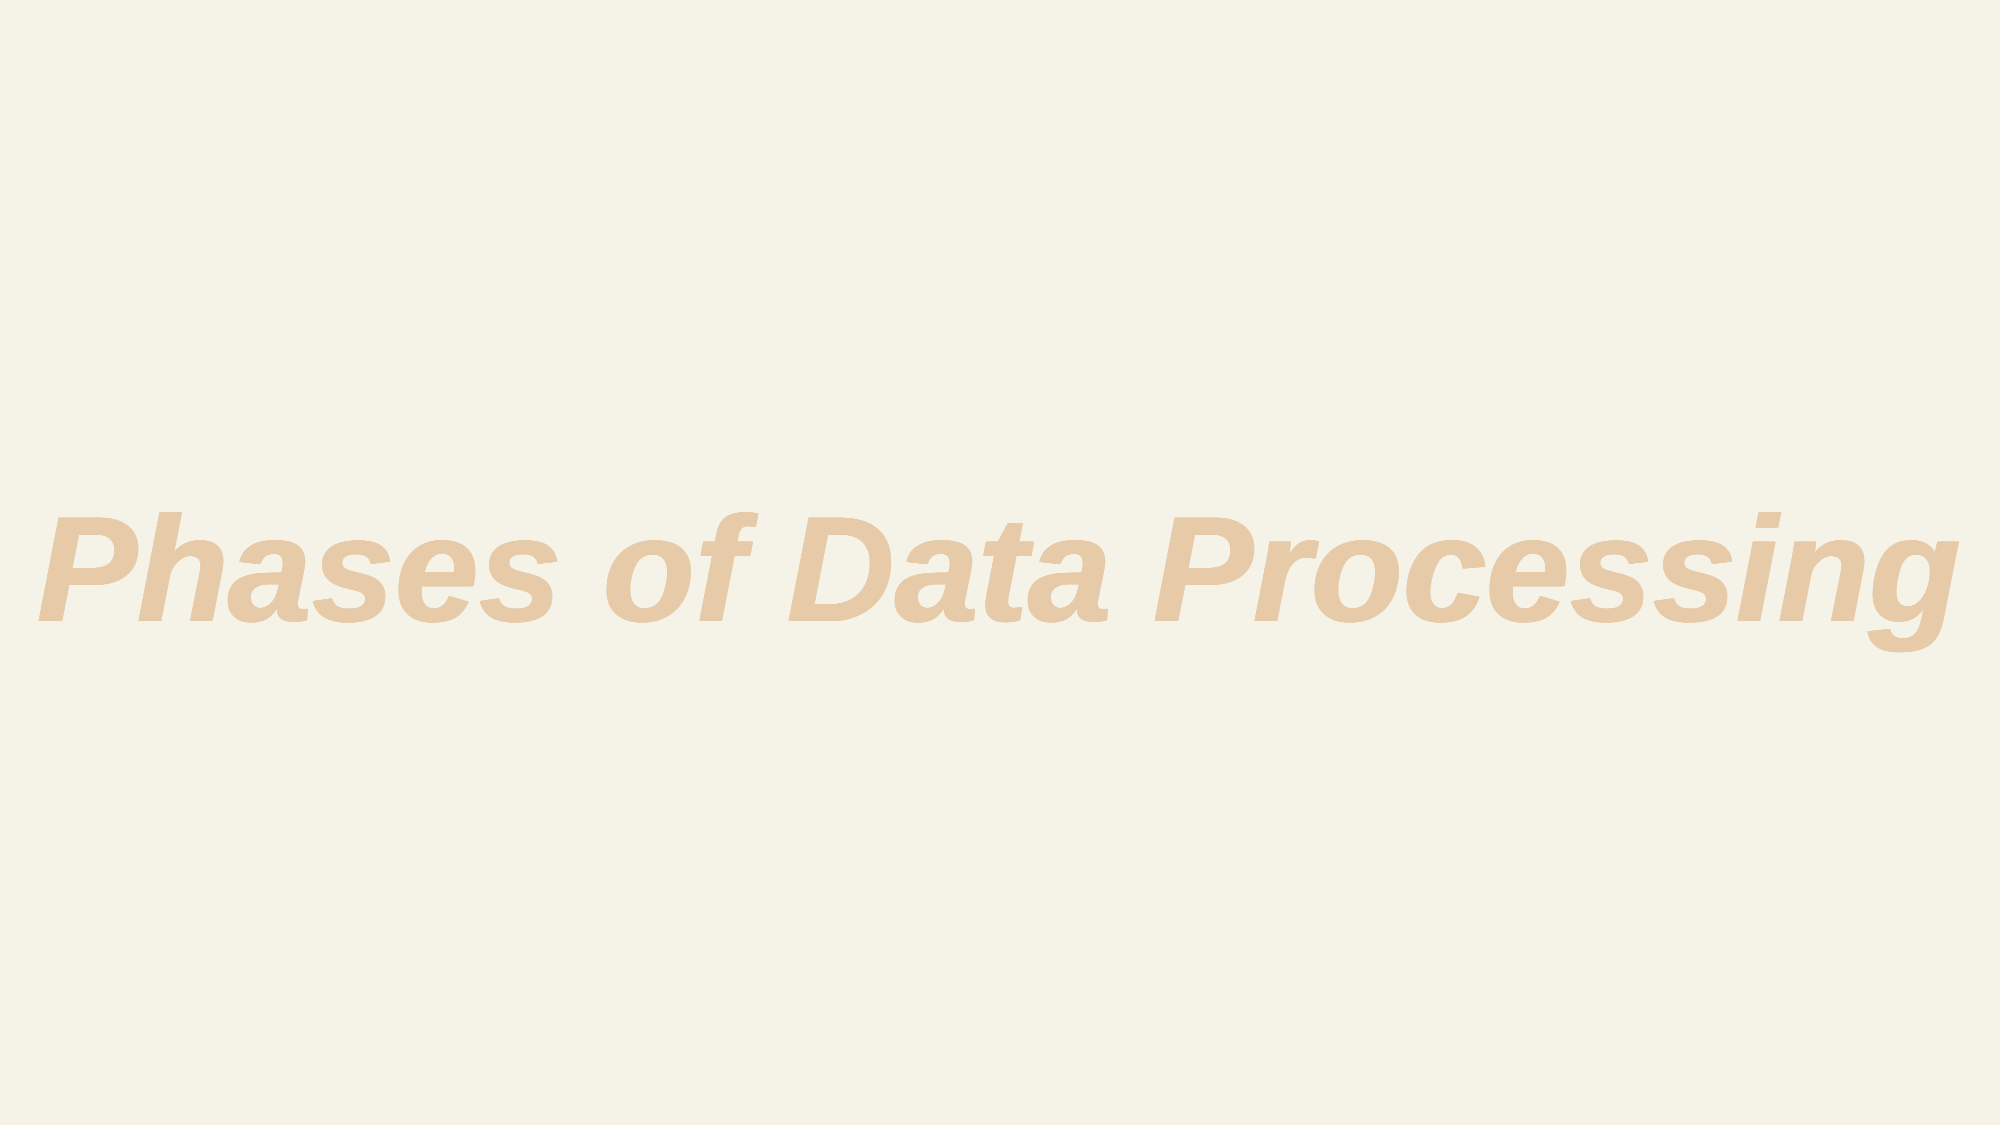

Phases of Data Processing
Phases of Data Processing
Phases of Data Processing
Phases of Data Processing
Phases of Data Processing